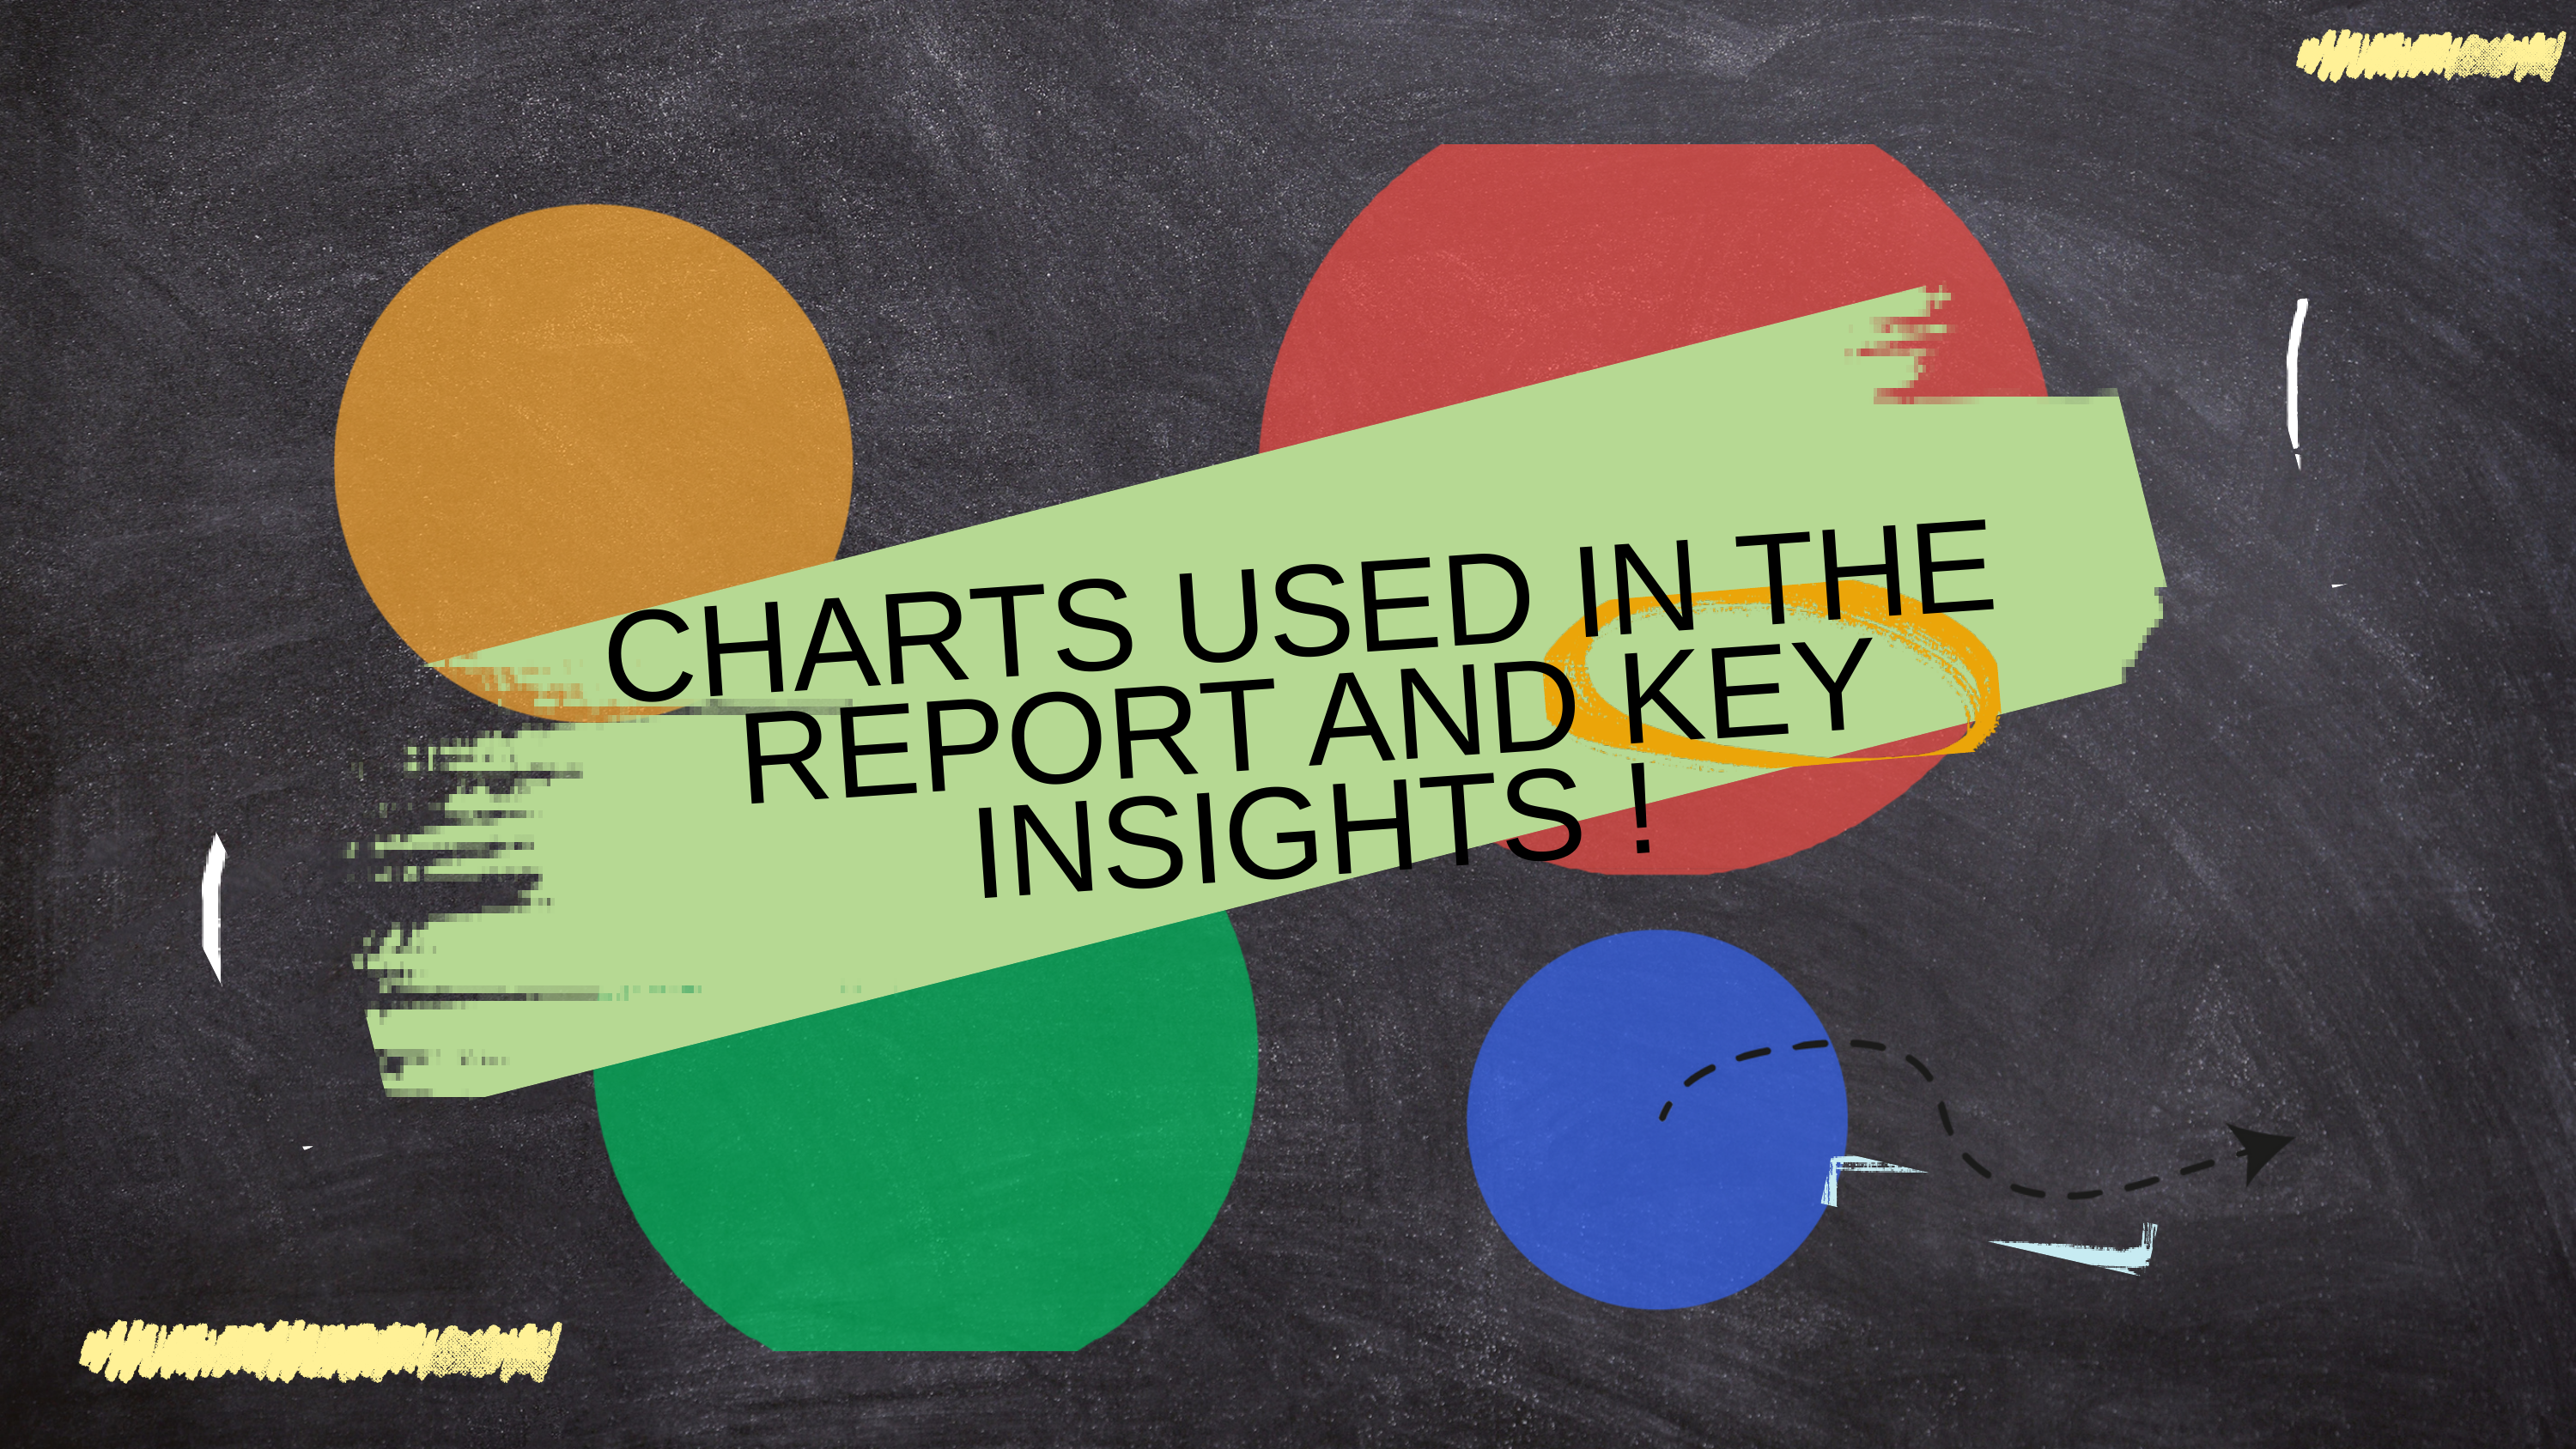

CHARTS USED IN THE REPORT AND KEY INSIGHTS !